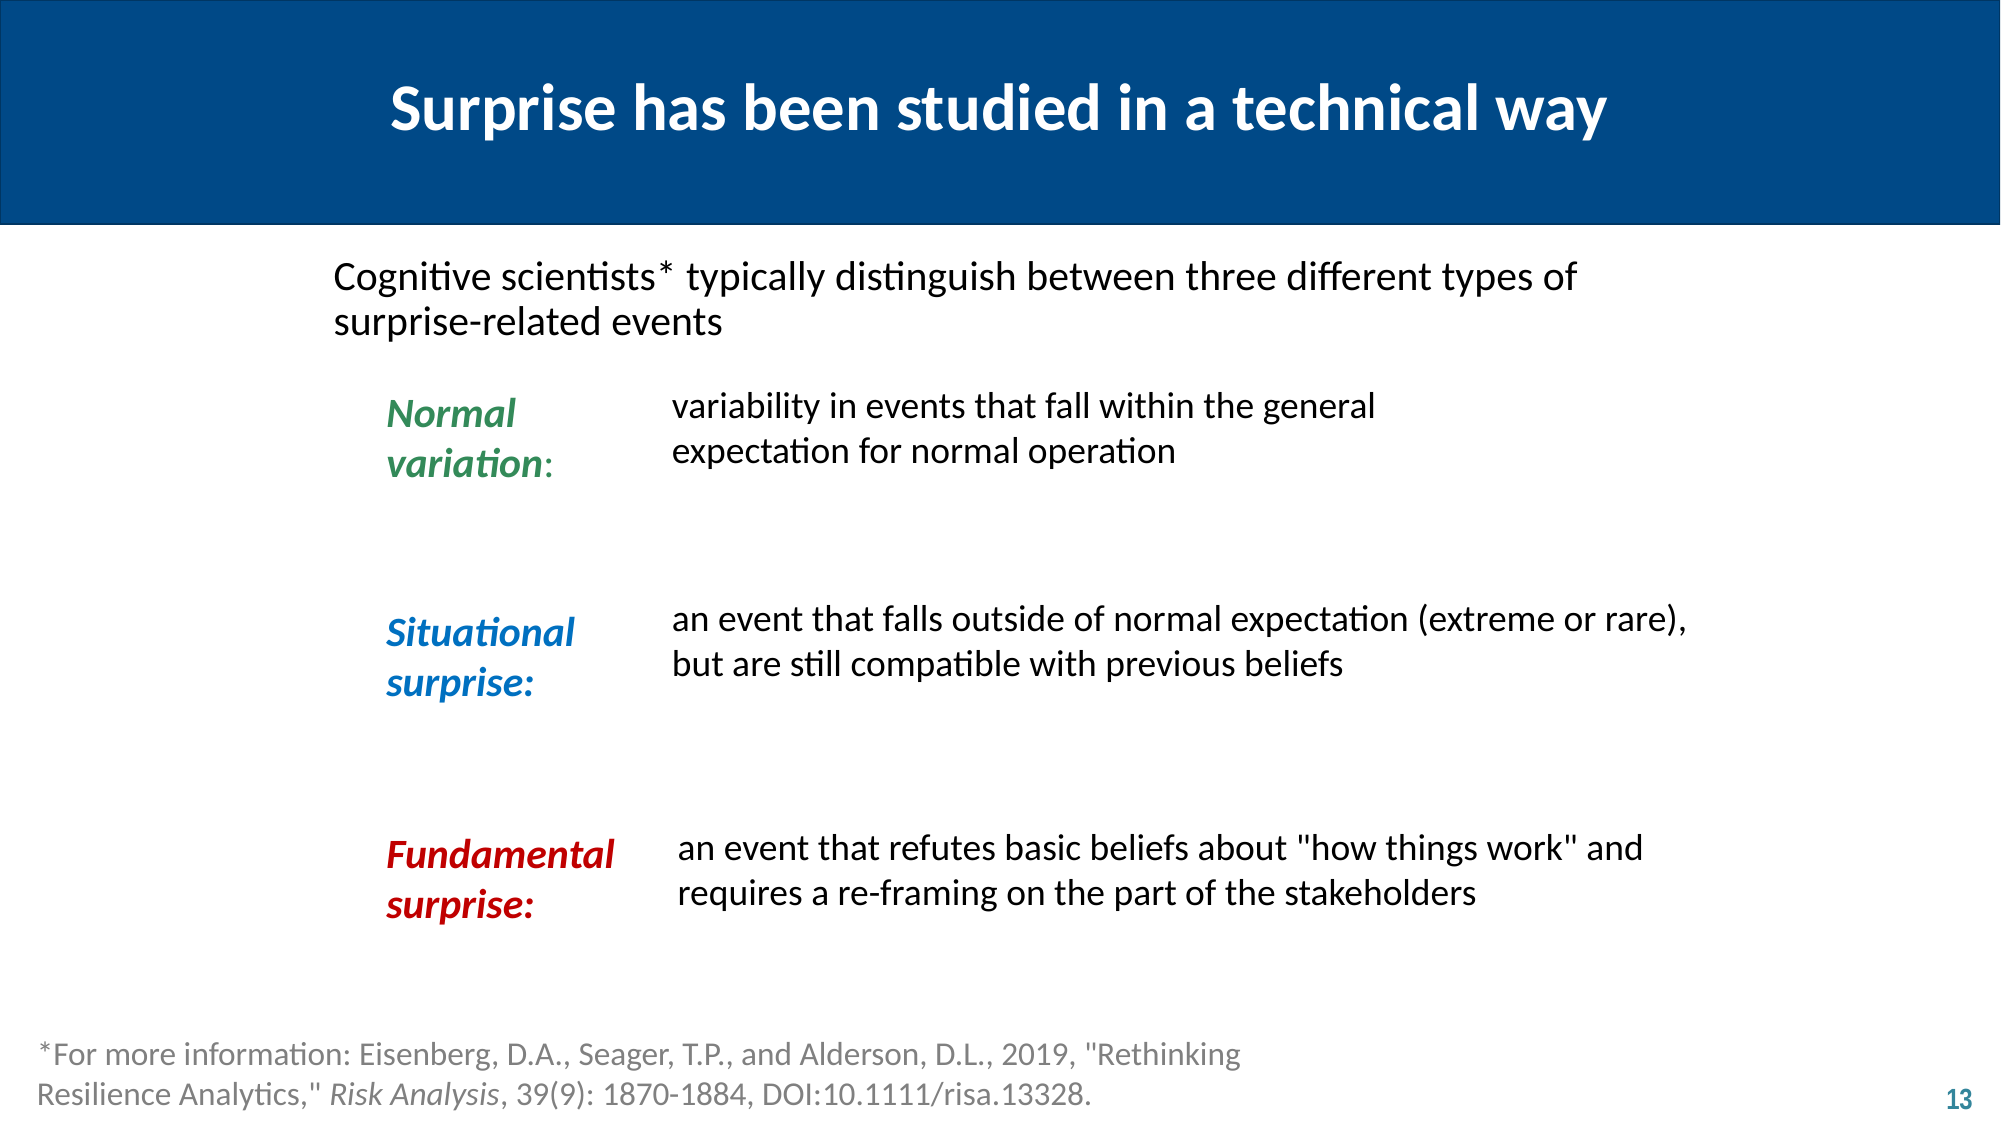

# Surprise has been studied in a technical way
Cognitive scientists* typically distinguish between three different types of surprise-related events   that challenge infrastructure…
variability in events that fall within the general expectation for normal operation
Normal variation:
an event that falls outside of normal expectation (extreme or rare), but are still compatible with previous beliefs
Situational surprise:
an event that refutes basic beliefs about "how things work" and requires a re-framing on the part of the stakeholders
Fundamental surprise:
*For more information: Eisenberg, D.A., Seager, T.P., and Alderson, D.L., 2019, "Rethinking Resilience Analytics," Risk Analysis, 39(9): 1870-1884, DOI:10.1111/risa.13328.
13